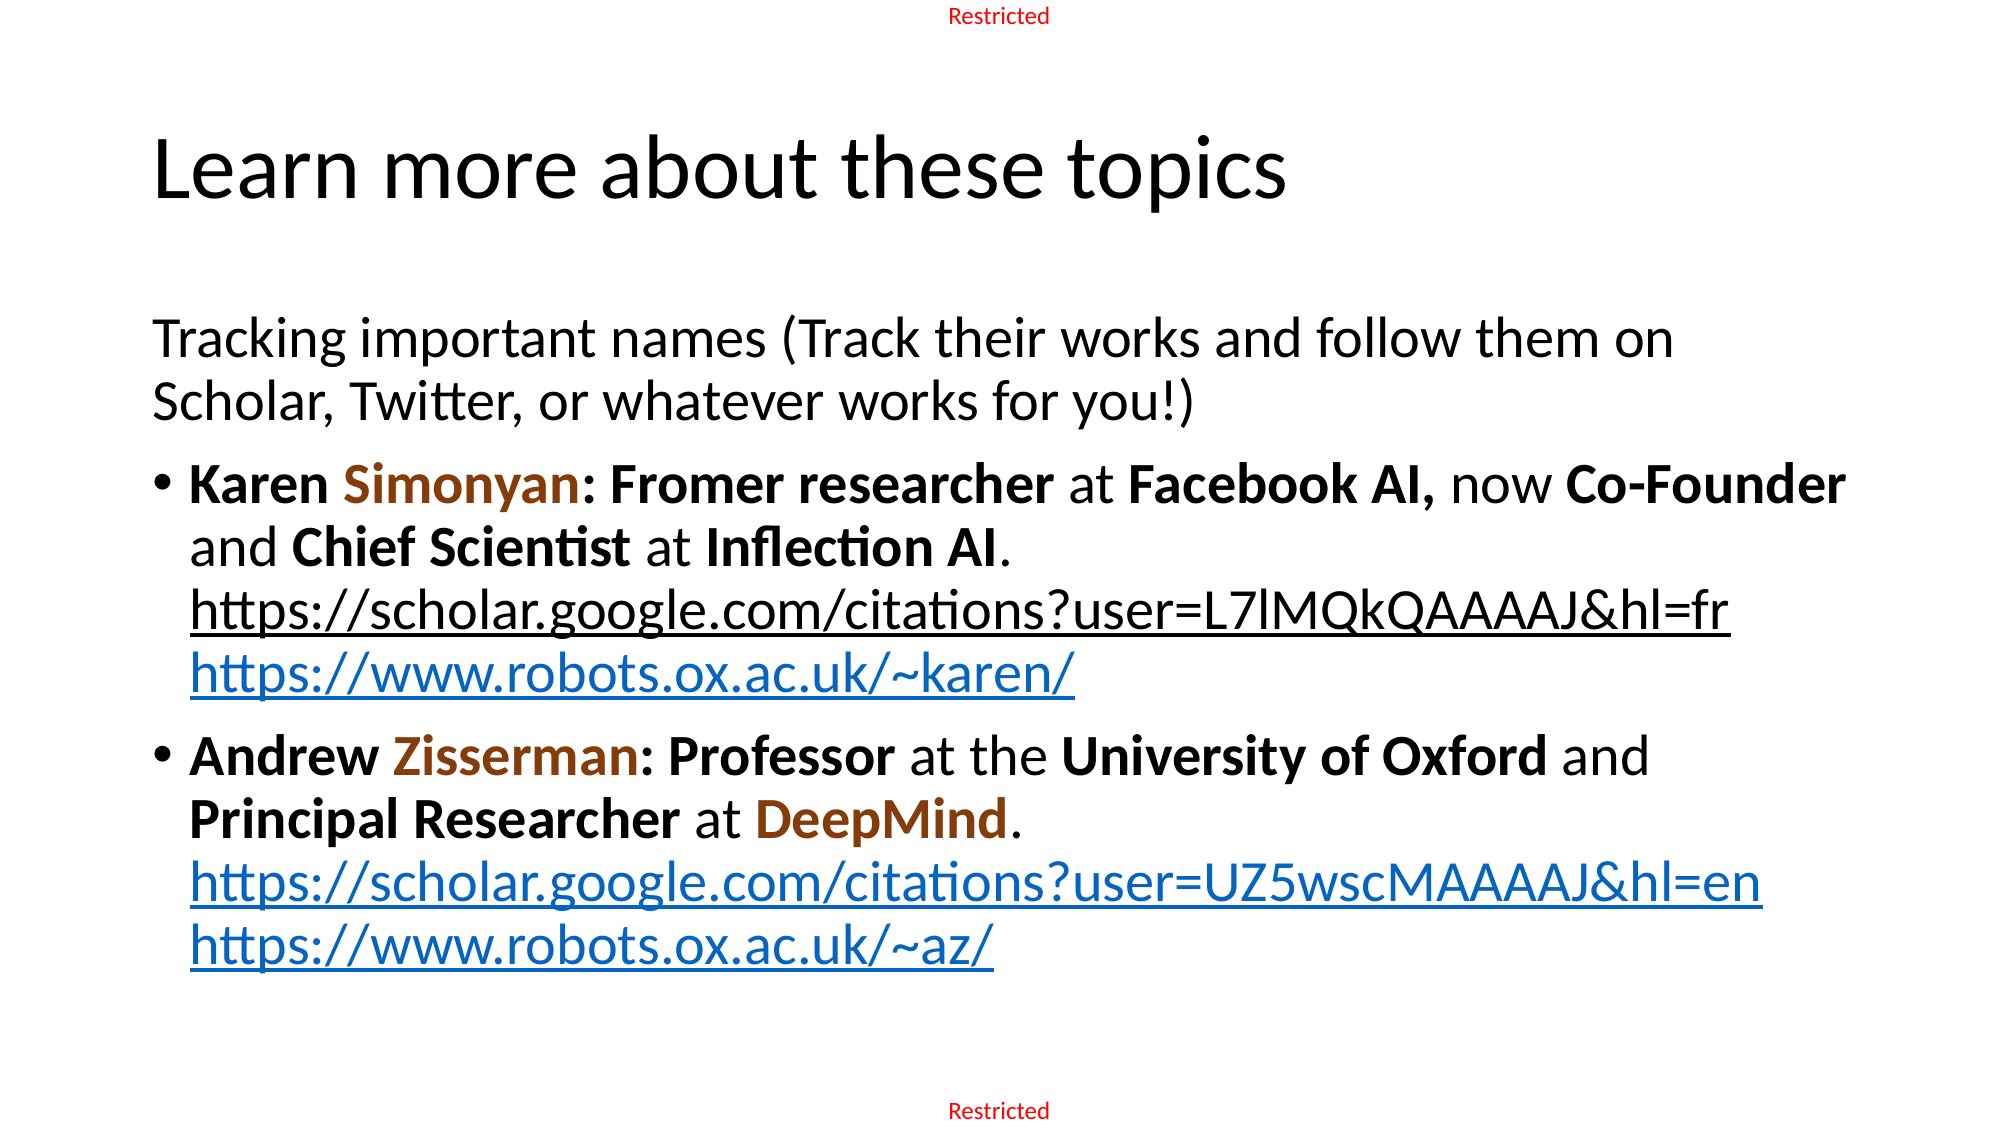

# Learn more about these topics
Tracking important names (Track their works and follow them on Scholar, Twitter, or whatever works for you!)
Karen Simonyan: Fromer researcher at Facebook AI, now Co-Founder and Chief Scientist at Inflection AI.
https://scholar.google.com/citations?user=L7lMQkQAAAAJ&hl=fr
https://www.robots.ox.ac.uk/~karen/
Andrew Zisserman: Professor at the University of Oxford and Principal Researcher at DeepMind.
https://scholar.google.com/citations?user=UZ5wscMAAAAJ&hl=en
https://www.robots.ox.ac.uk/~az/